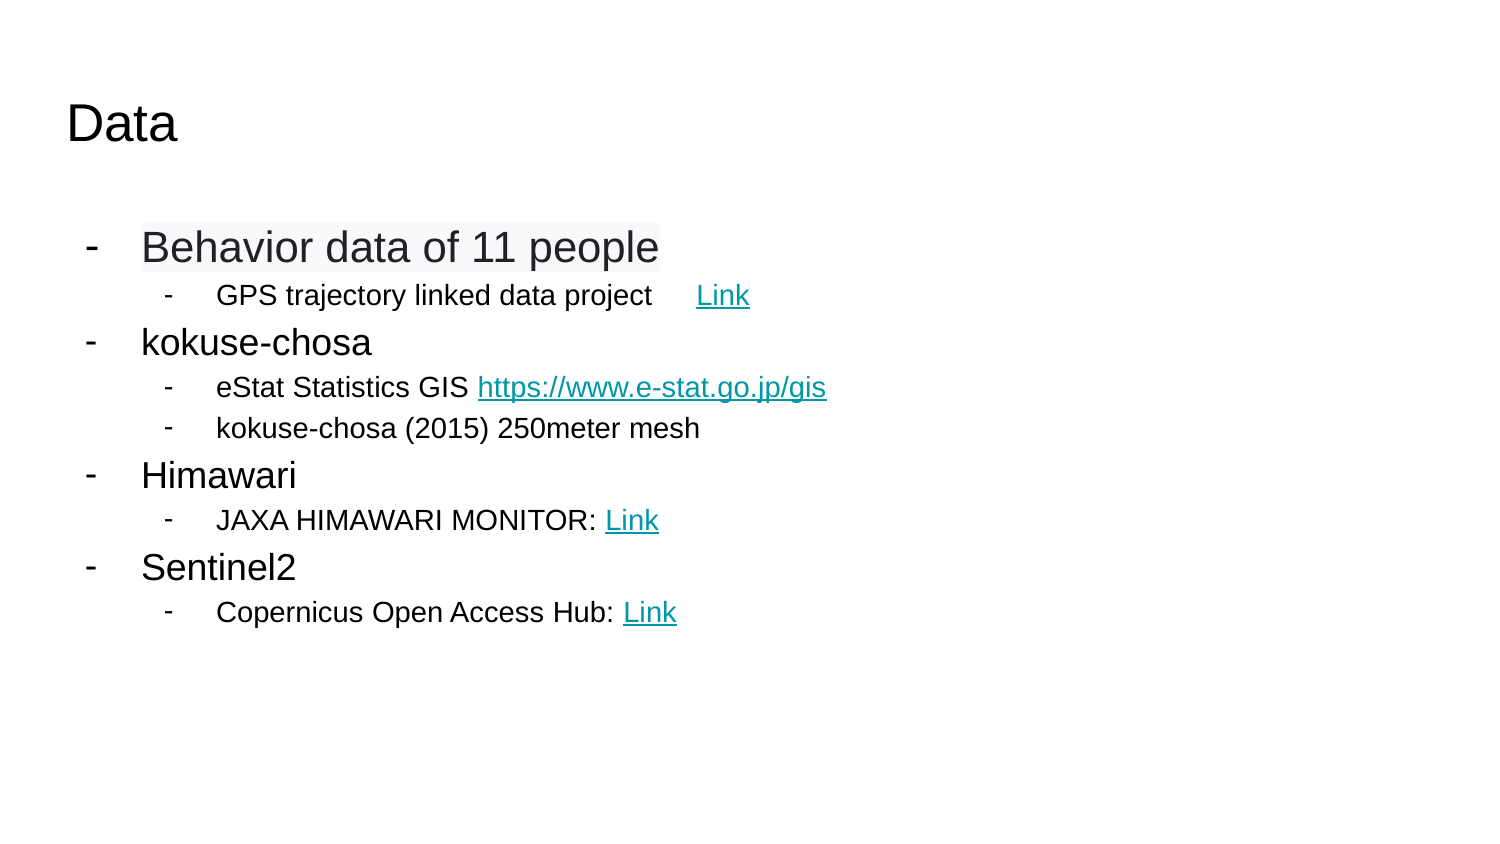

# Data
Behavior data of 11 people
GPS trajectory linked data project　Link
kokuse-chosa
eStat Statistics GIS https://www.e-stat.go.jp/gis
kokuse-chosa (2015) 250meter mesh
Himawari
JAXA HIMAWARI MONITOR: Link
Sentinel2
Copernicus Open Access Hub: Link